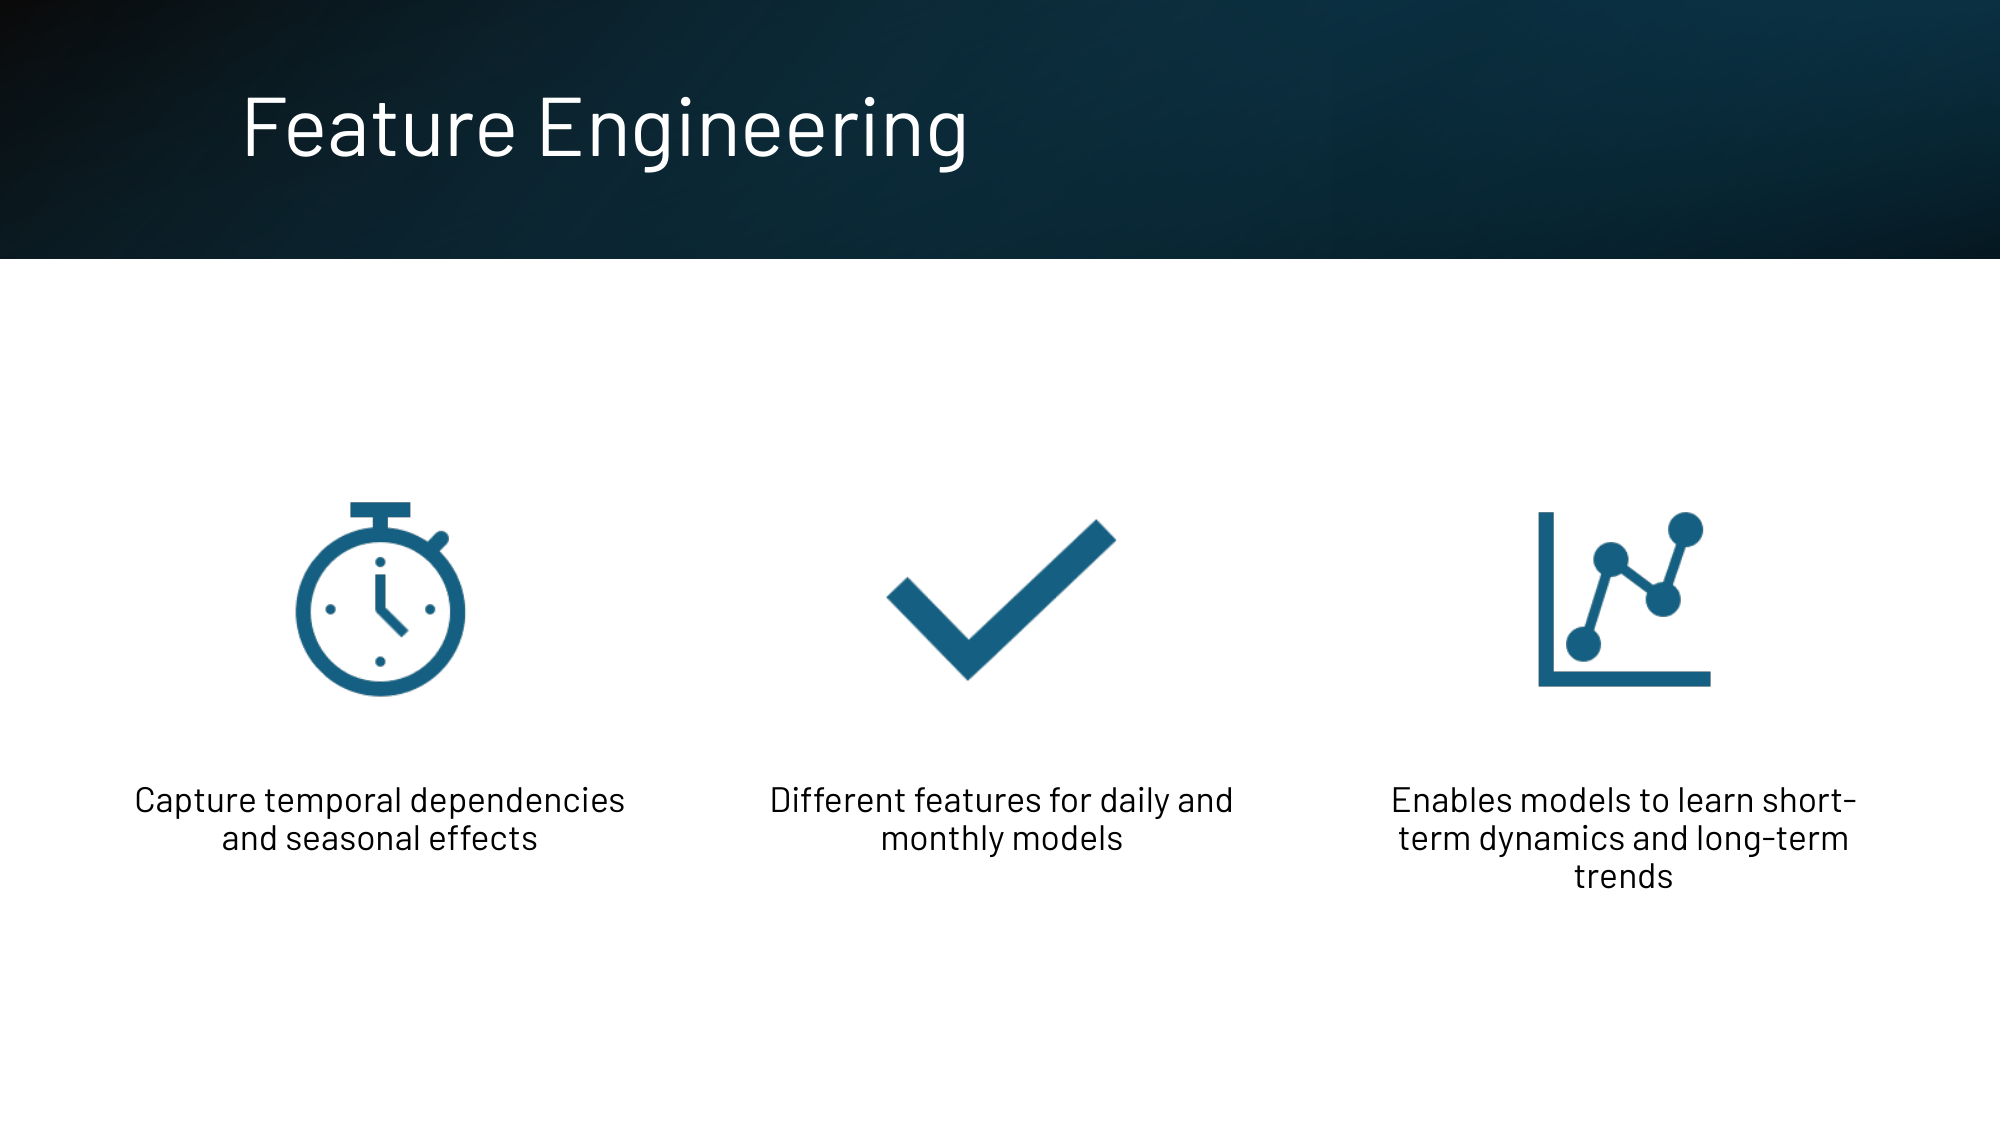

# Feature Engineering
Capture temporal dependencies and seasonal effects
Different features for daily and monthly models
Enables models to learn short-term dynamics and long-term trends